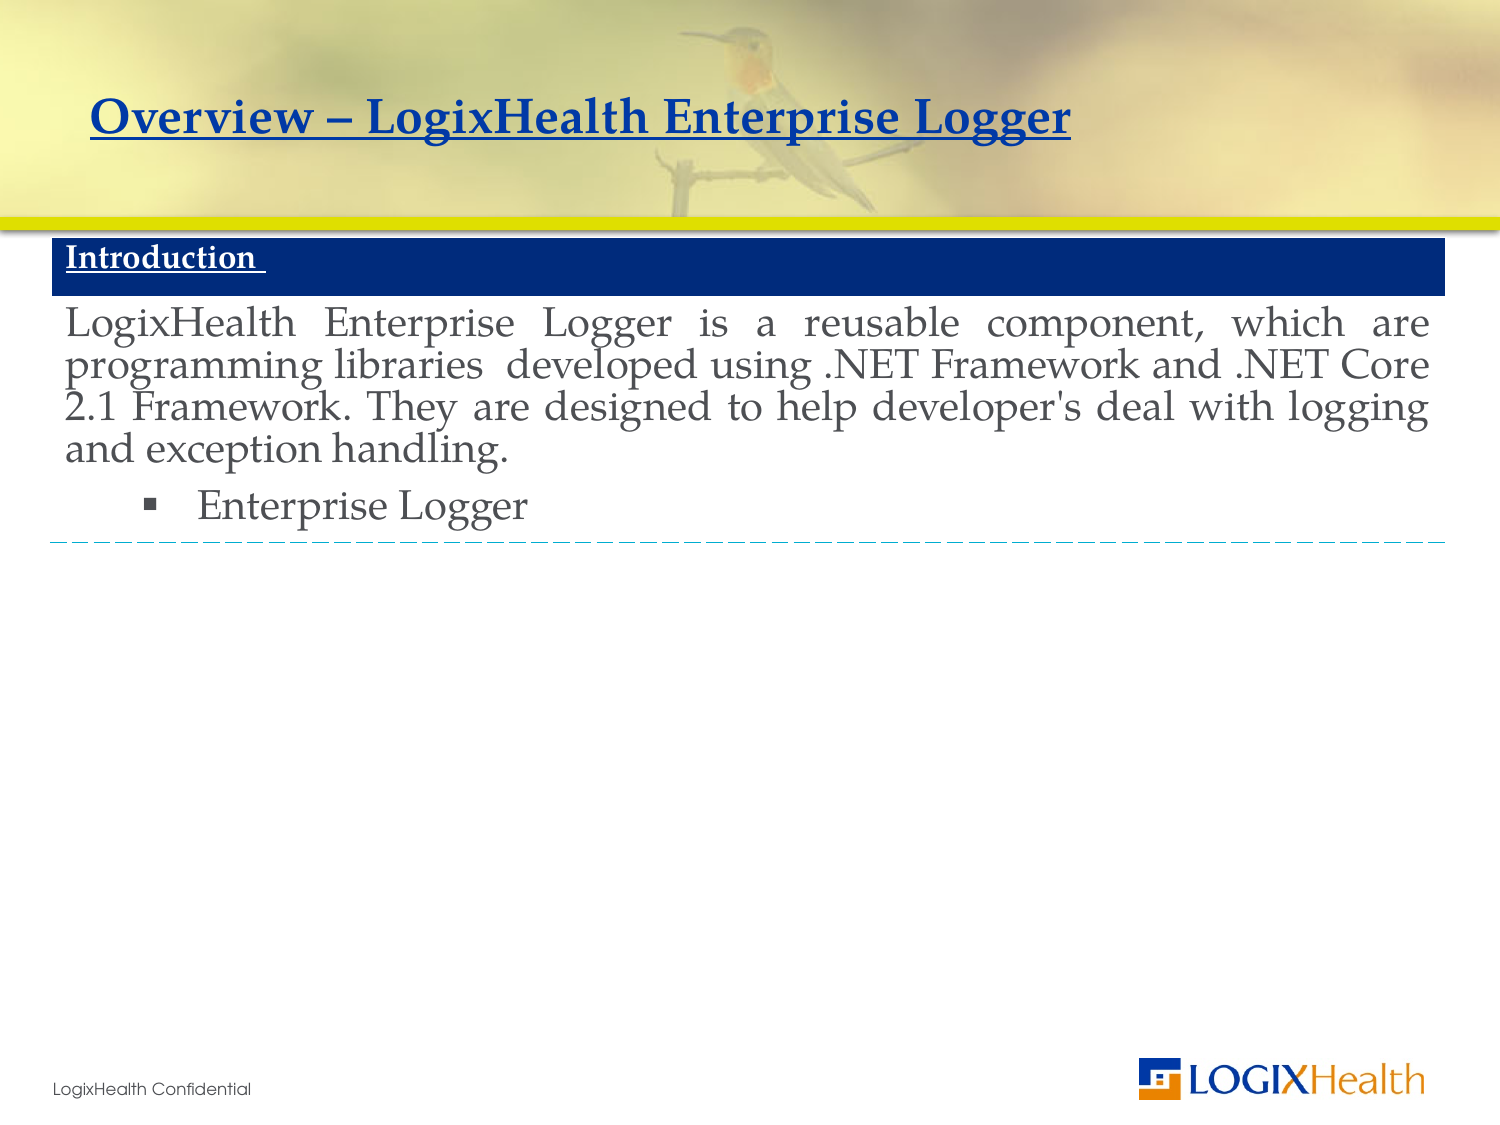

# Overview – LogixHealth Enterprise Logger
| Introduction |
| --- |
| LogixHealth Enterprise Logger is a reusable component, which are programming libraries developed using .NET Framework and .NET Core 2.1 Framework. They are designed to help developer's deal with logging and exception handling. |
| Enterprise Logger |